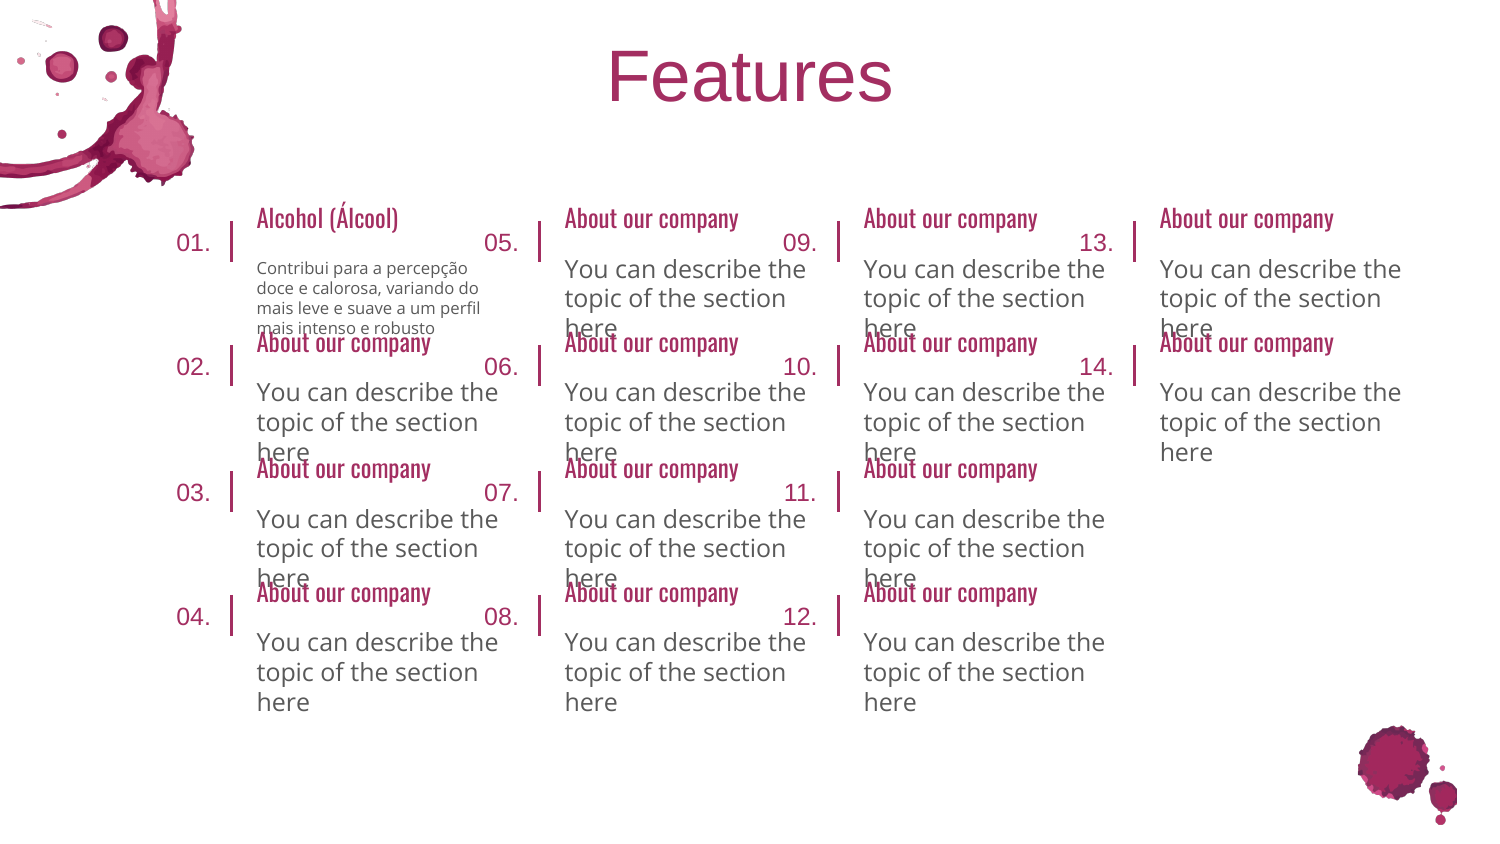

# Features
About our company
Alcohol (Álcool)
About our company
About our company
05.
01.
09.
13.
You can describe the topic of the section here
Contribui para a percepção doce e calorosa, variando do mais leve e suave a um perfil mais intenso e robusto
You can describe the topic of the section here
You can describe the topic of the section here
About our company
About our company
About our company
About our company
06.
02.
10.
14.
You can describe the topic of the section here
You can describe the topic of the section here
You can describe the topic of the section here
You can describe the topic of the section here
About our company
About our company
About our company
07.
03.
11.
You can describe the topic of the section here
You can describe the topic of the section here
You can describe the topic of the section here
About our company
About our company
About our company
08.
04.
12.
You can describe the topic of the section here
You can describe the topic of the section here
You can describe the topic of the section here